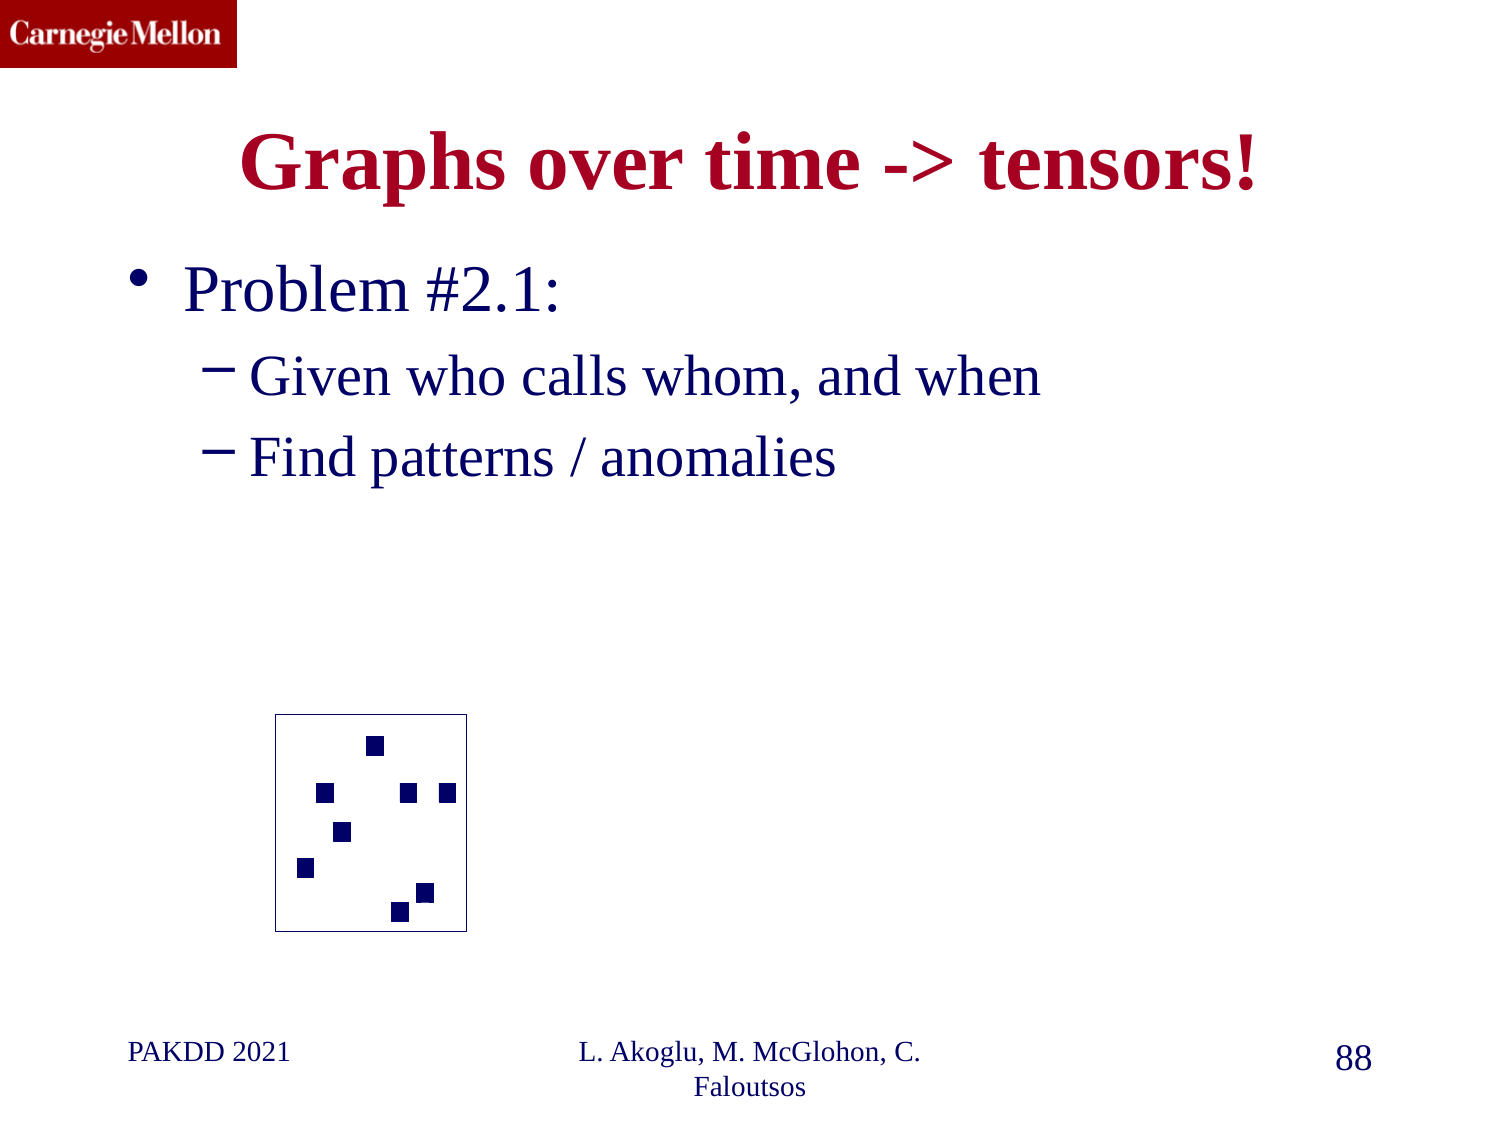

# Graphs over time -> tensors!
Problem #2.1:
Given who calls whom, and when
Find patterns / anomalies

PAKDD 2021
L. Akoglu, M. McGlohon, C. Faloutsos
88